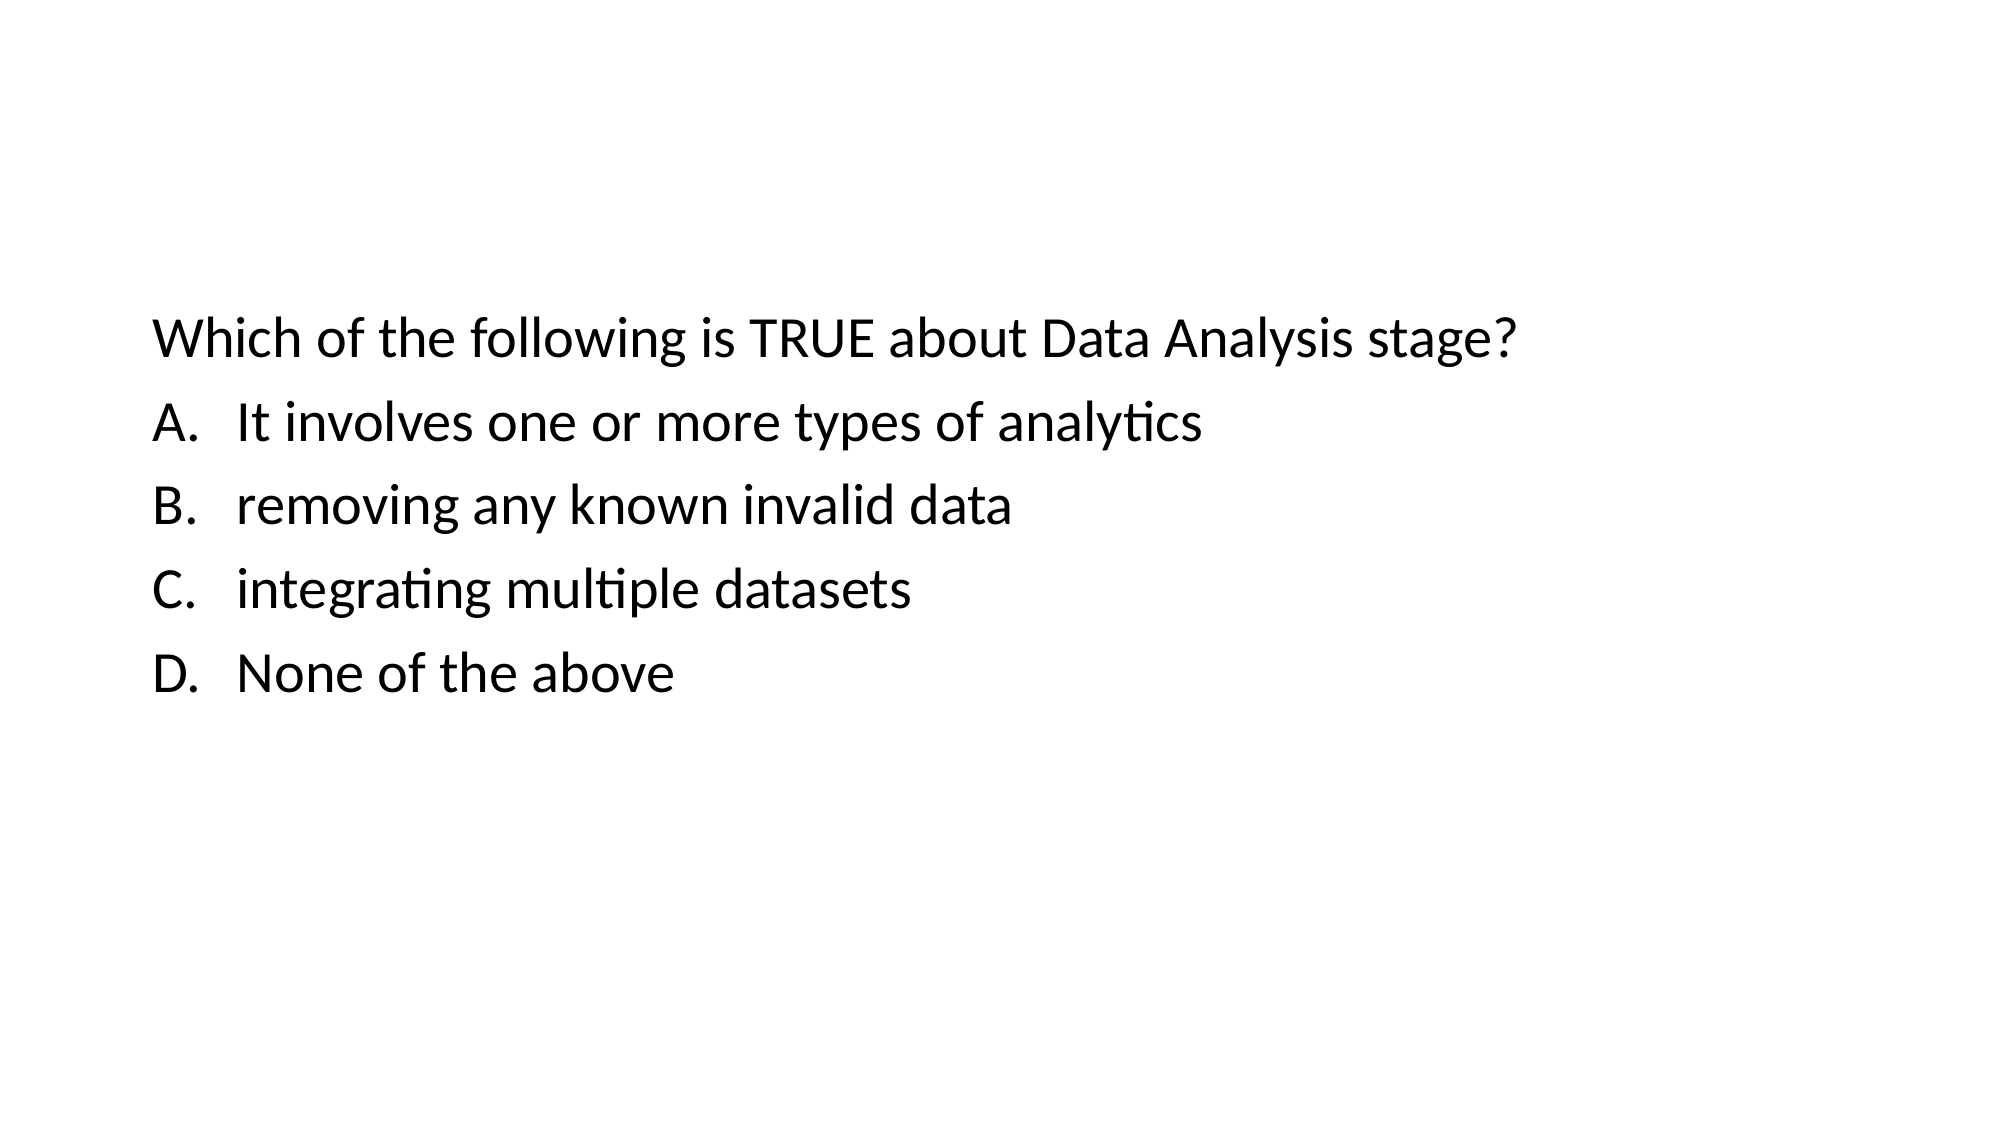

#
Which of the following is TRUE about Data Analysis stage?
It involves one or more types of analytics
removing any known invalid data
integrating multiple datasets
None of the above